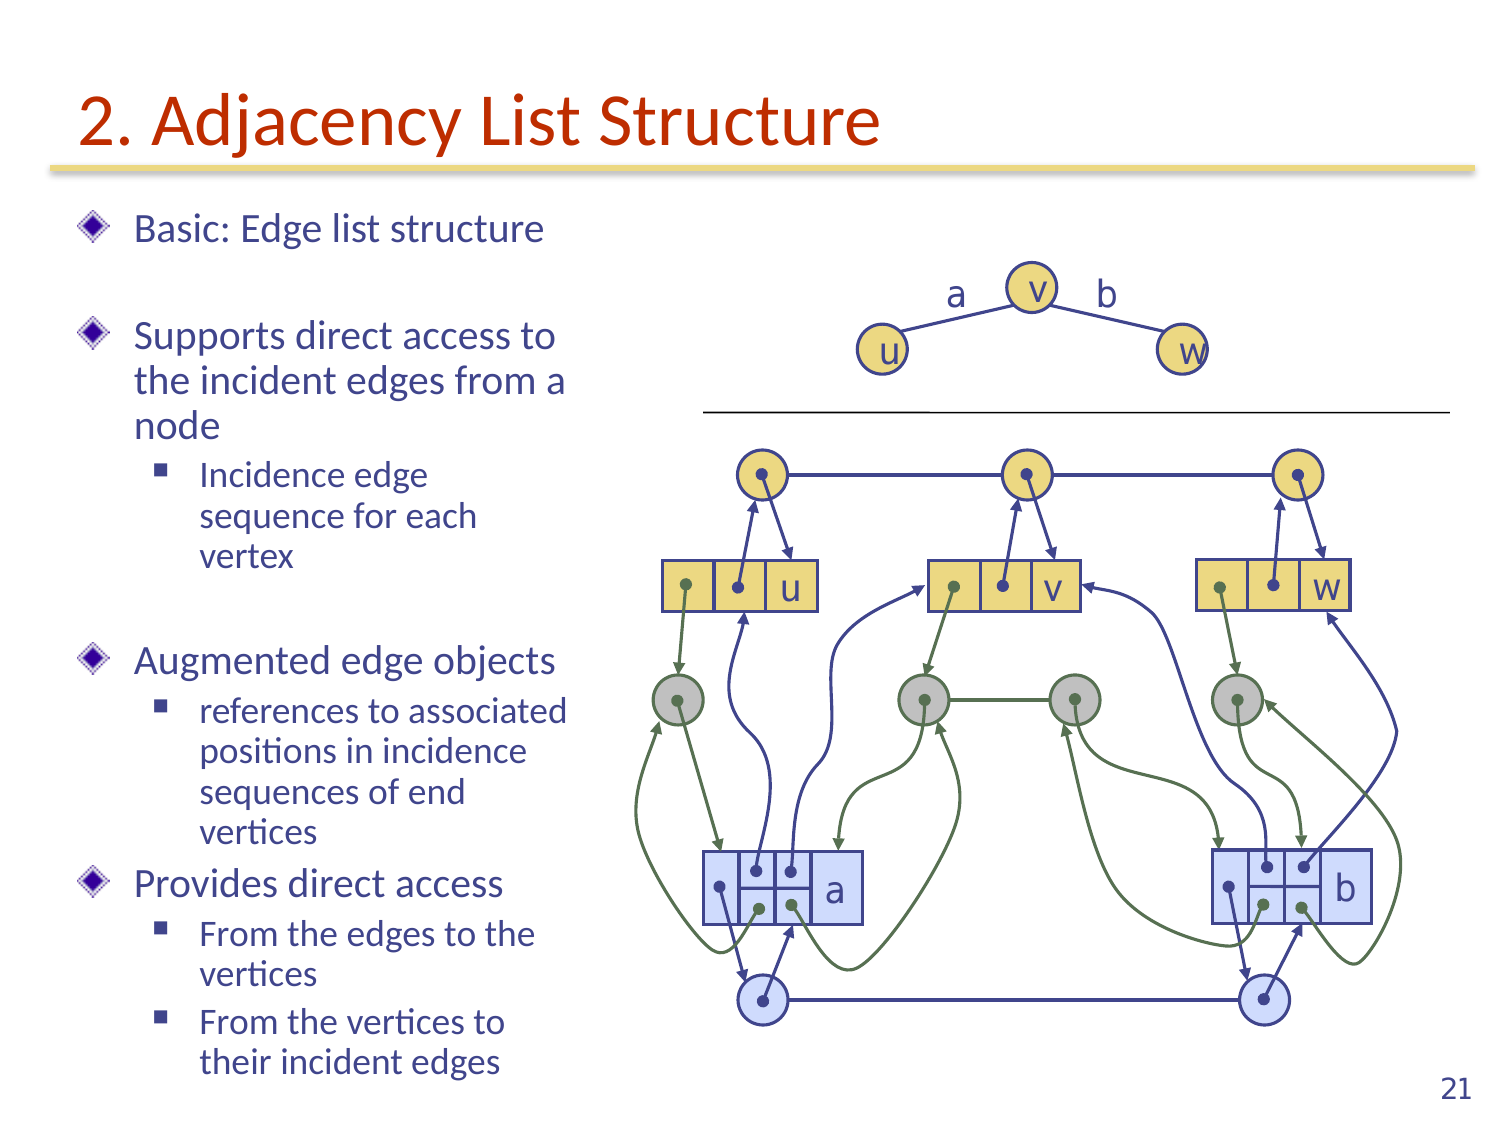

# 2. Adjacency List Structure
Basic: Edge list structure

Supports direct access to the incident edges from a node
Incidence edge sequence for each vertex

Augmented edge objects
references to associated positions in incidence sequences of end vertices
Provides direct access
From the edges to the vertices
From the vertices to their incident edges
a
v
b
u
w

w

u

v

b

a

21